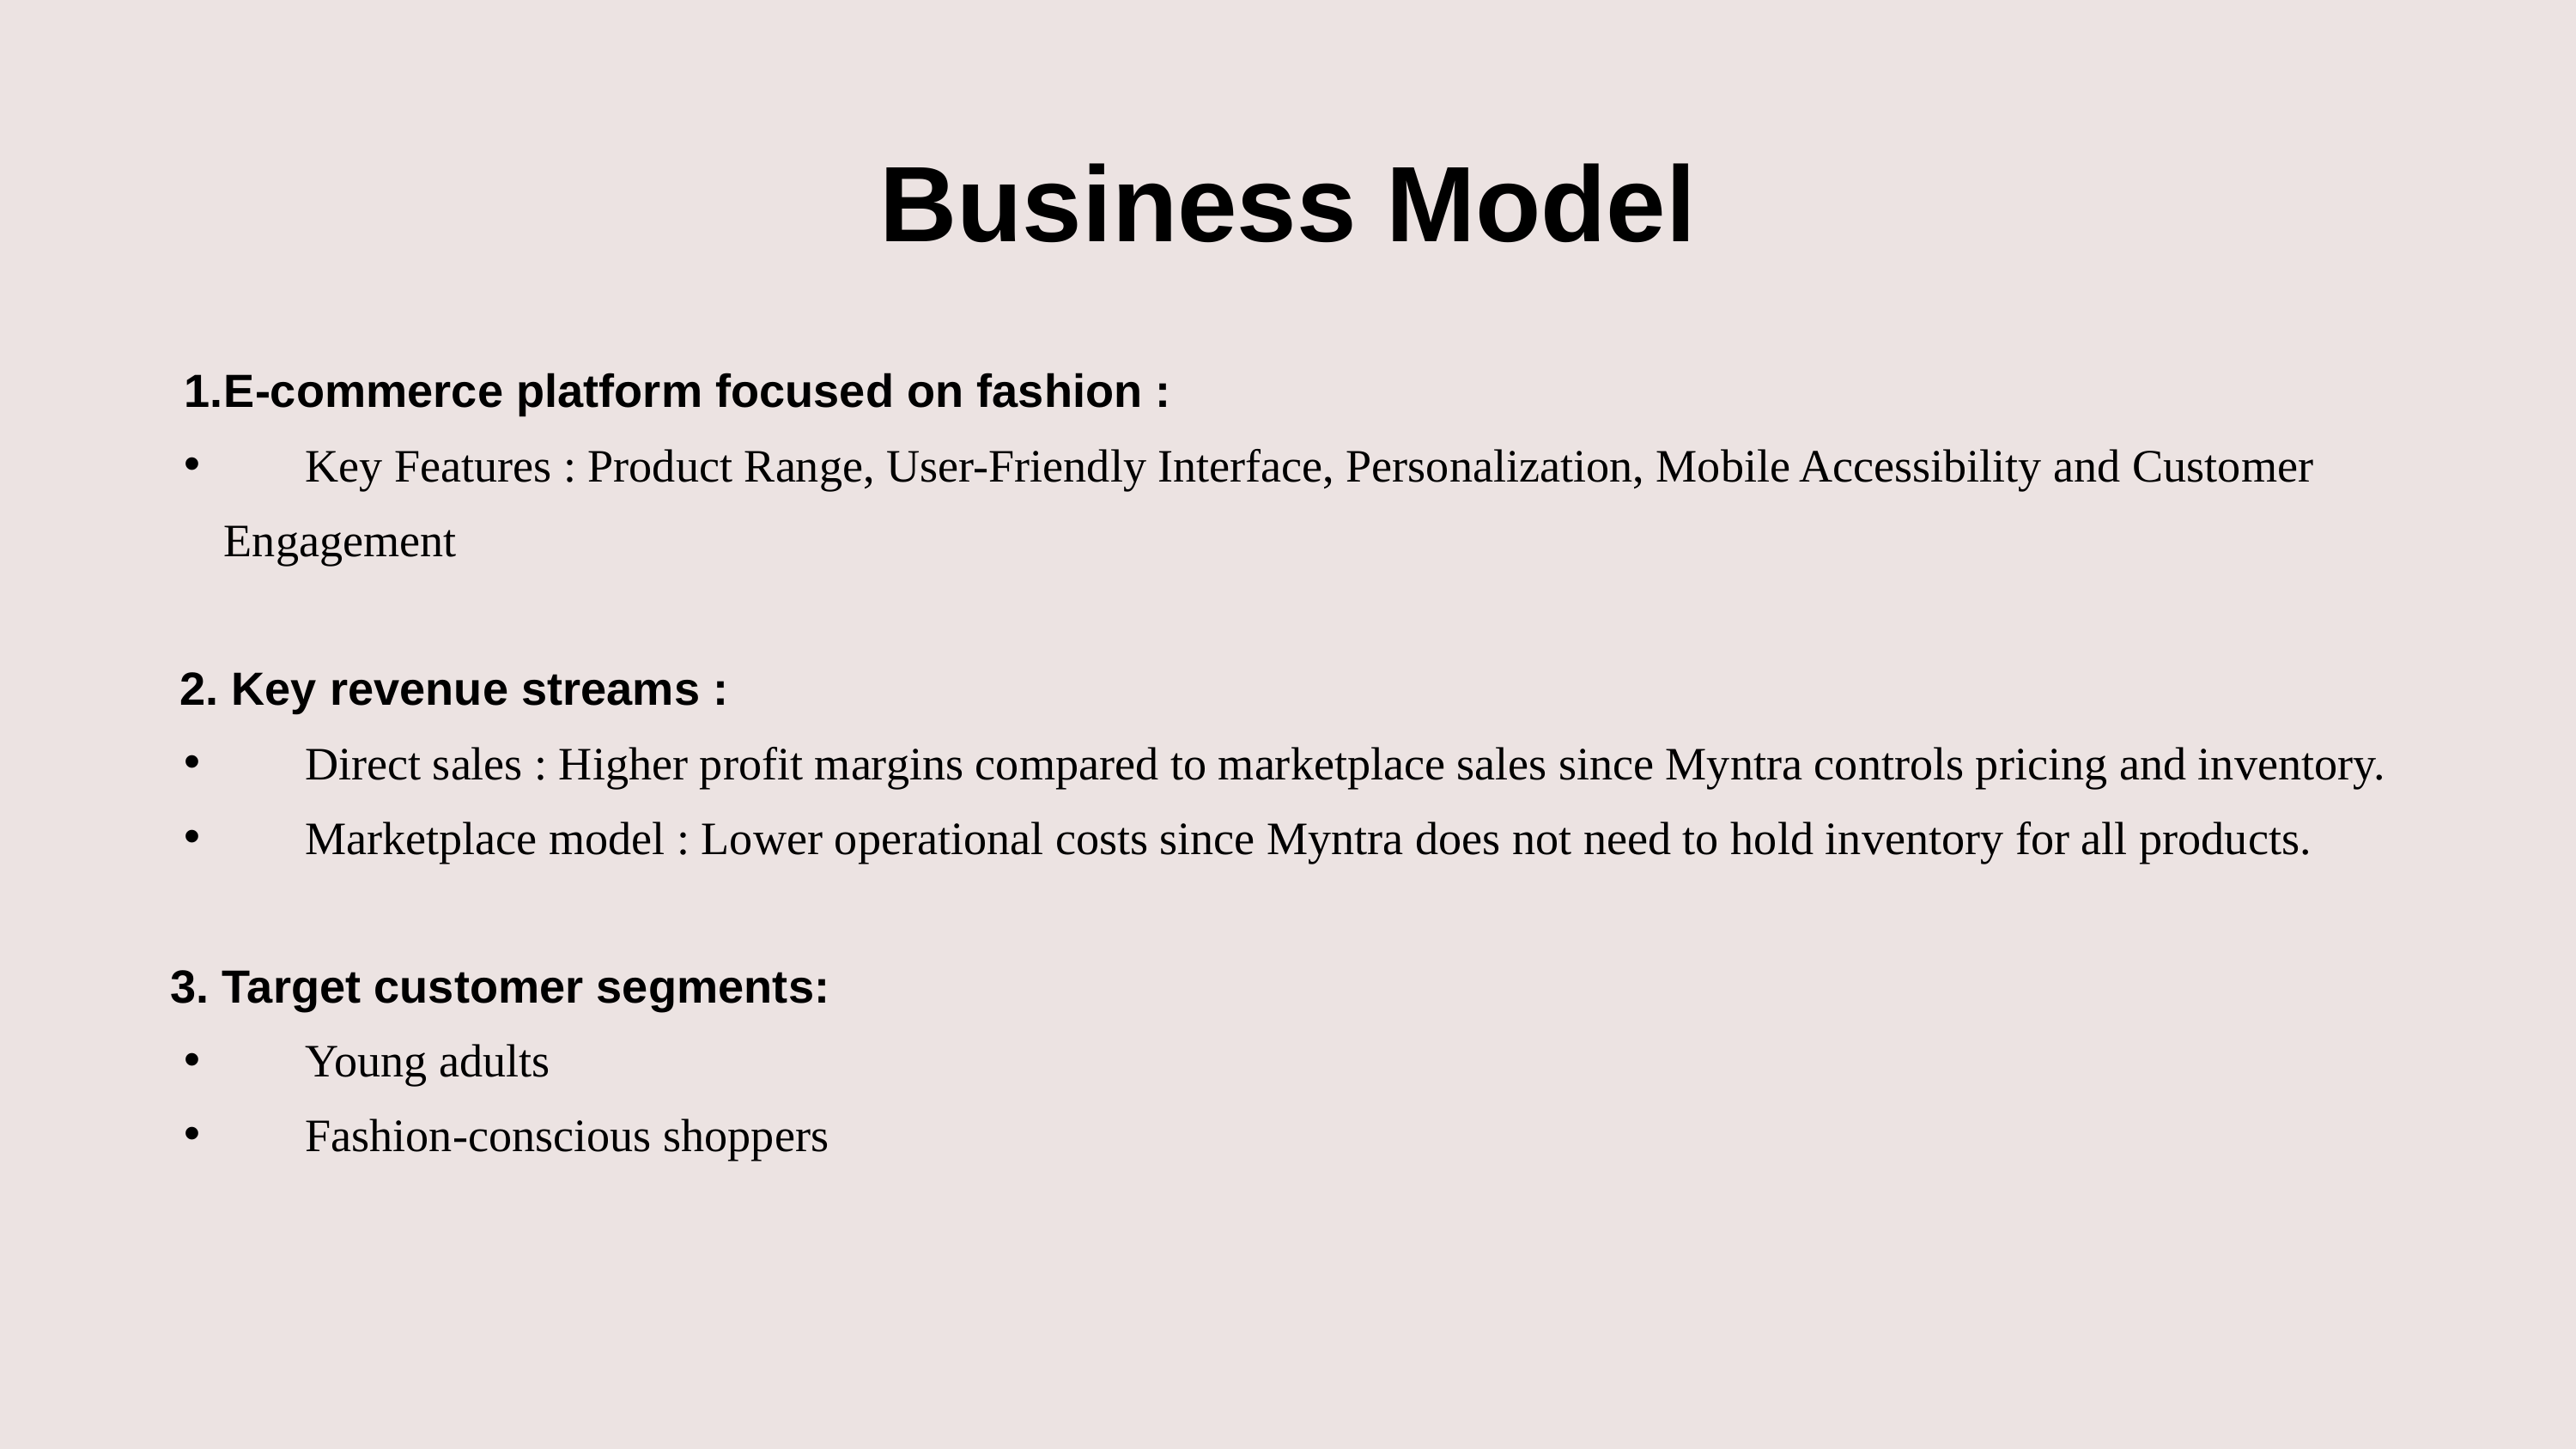

Business Model

E-commerce platform focused on fashion :
       Key Features : Product Range, User-Friendly Interface, Personalization, Mobile Accessibility and Customer Engagement

   2. Key revenue streams :
       Direct sales : Higher profit margins compared to marketplace sales since Myntra controls pricing and inventory.
       Marketplace model : Lower operational costs since Myntra does not need to hold inventory for all products.

  3. Target customer segments:
       Young adults
       Fashion-conscious shoppers